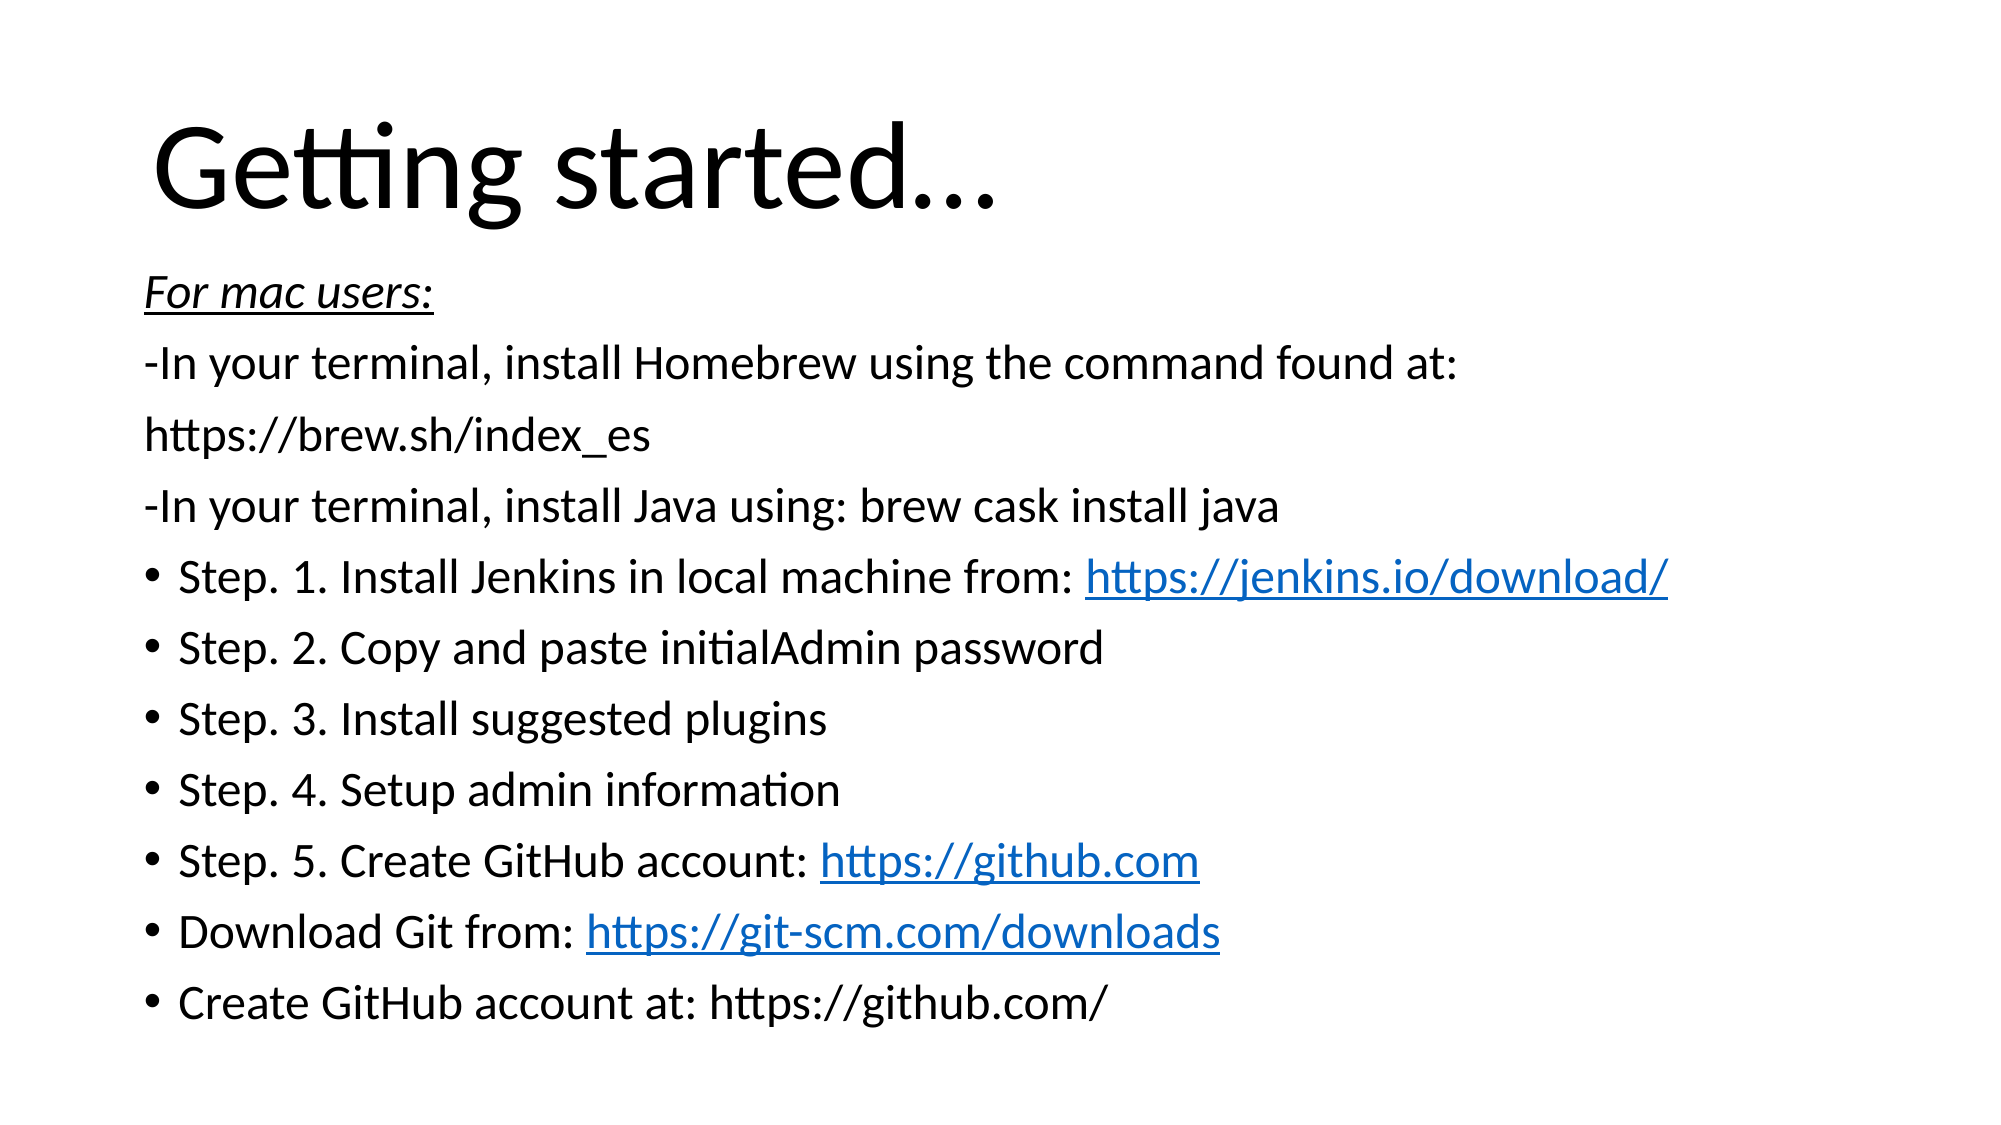

# Getting started…
For mac users:
-In your terminal, install Homebrew using the command found at:
https://brew.sh/index_es
-In your terminal, install Java using: brew cask install java
Step. 1. Install Jenkins in local machine from: https://jenkins.io/download/
Step. 2. Copy and paste initialAdmin password
Step. 3. Install suggested plugins
Step. 4. Setup admin information
Step. 5. Create GitHub account: https://github.com
Download Git from: https://git-scm.com/downloads
Create GitHub account at: https://github.com/